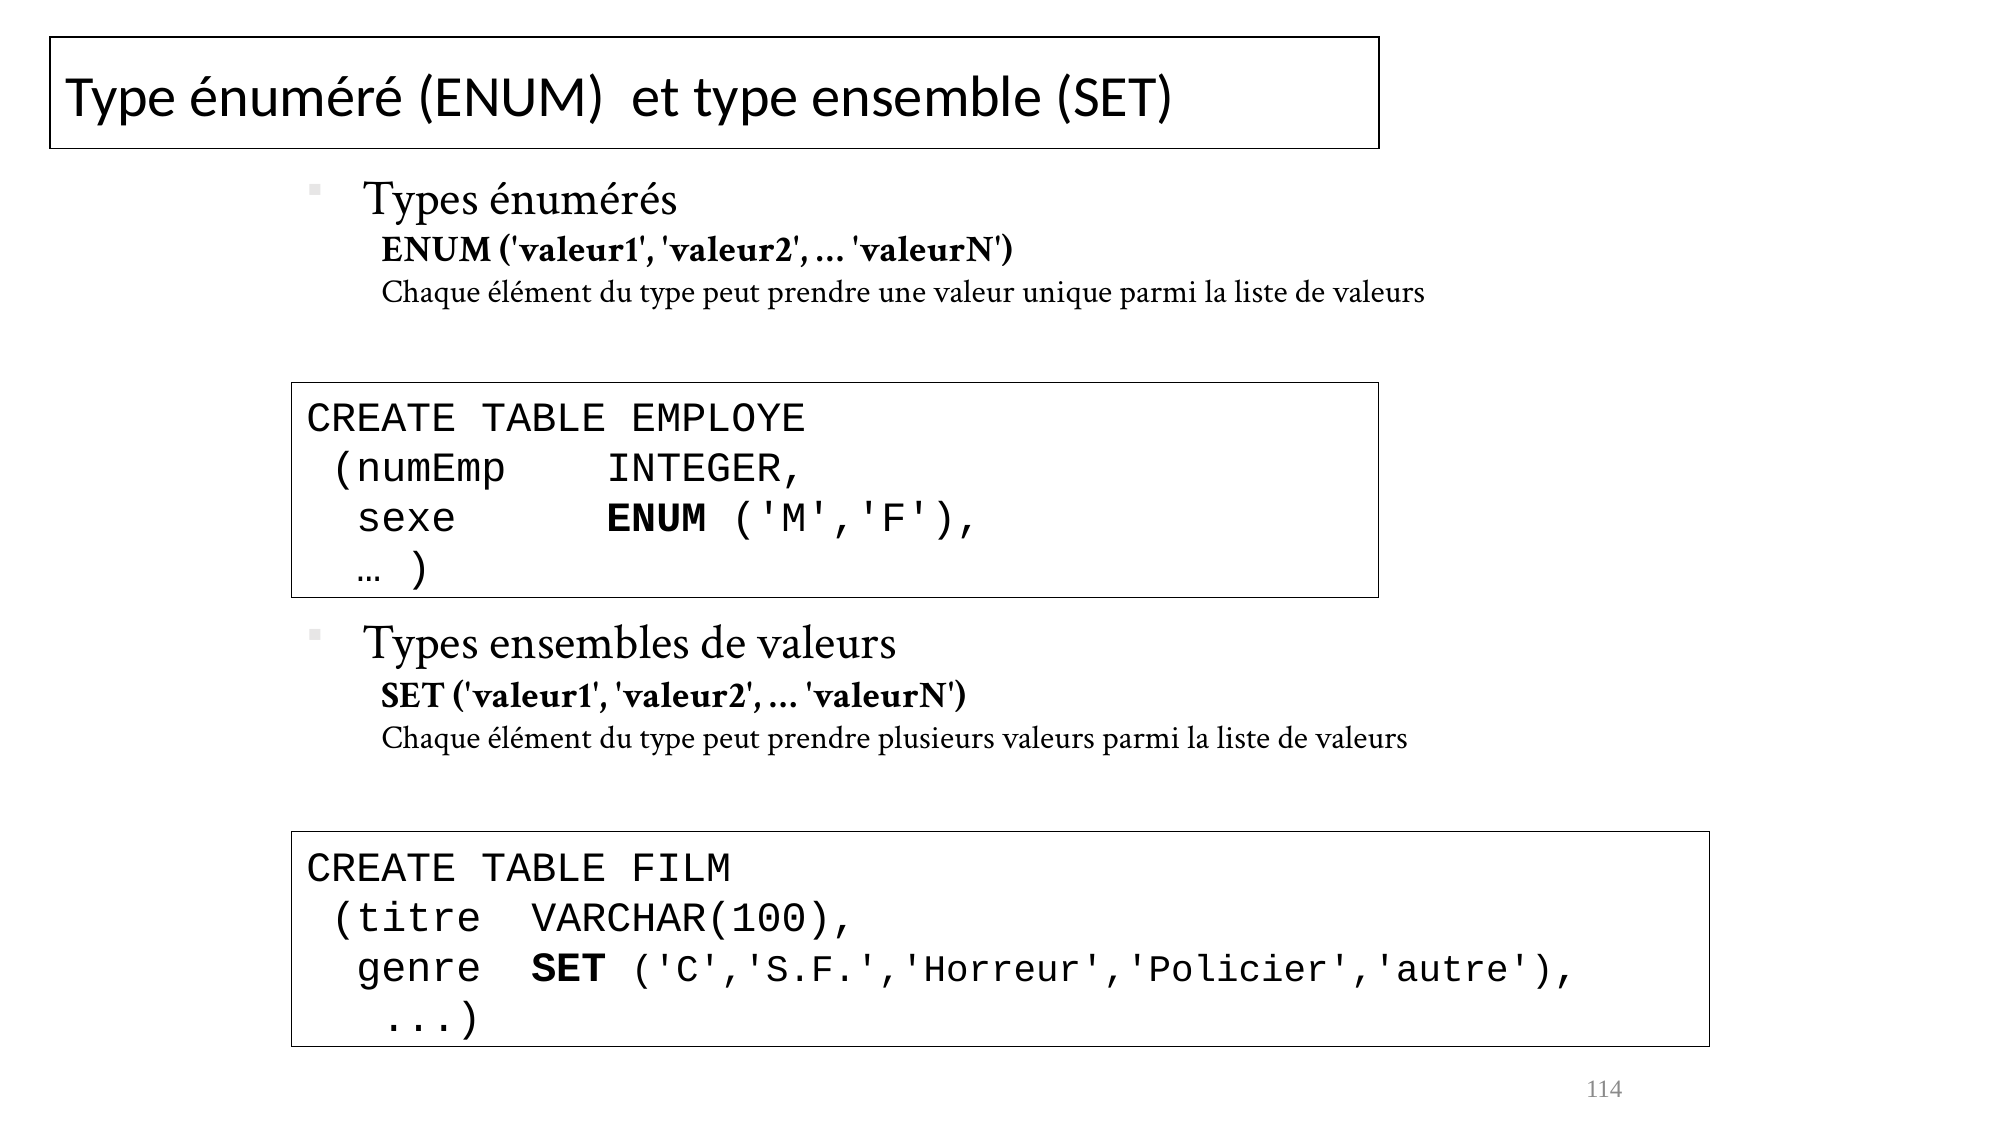

Type énuméré (ENUM)  et type ensemble (SET)
Types énumérés
ENUM ('valeur1', 'valeur2', … 'valeurN')
Chaque élément du type peut prendre une valeur unique parmi la liste de valeurs

CREATE TABLE EMPLOYE
 (numEmp	INTEGER,
  sexe	ENUM ('M','F'),
  … )

Types ensembles de valeurs
SET ('valeur1', 'valeur2', … 'valeurN')
Chaque élément du type peut prendre plusieurs valeurs parmi la liste de valeurs

CREATE TABLE FILM
 (titre  VARCHAR(100),
  genre  SET ('C','S.F.','Horreur','Policier','autre'),
   ...)
114